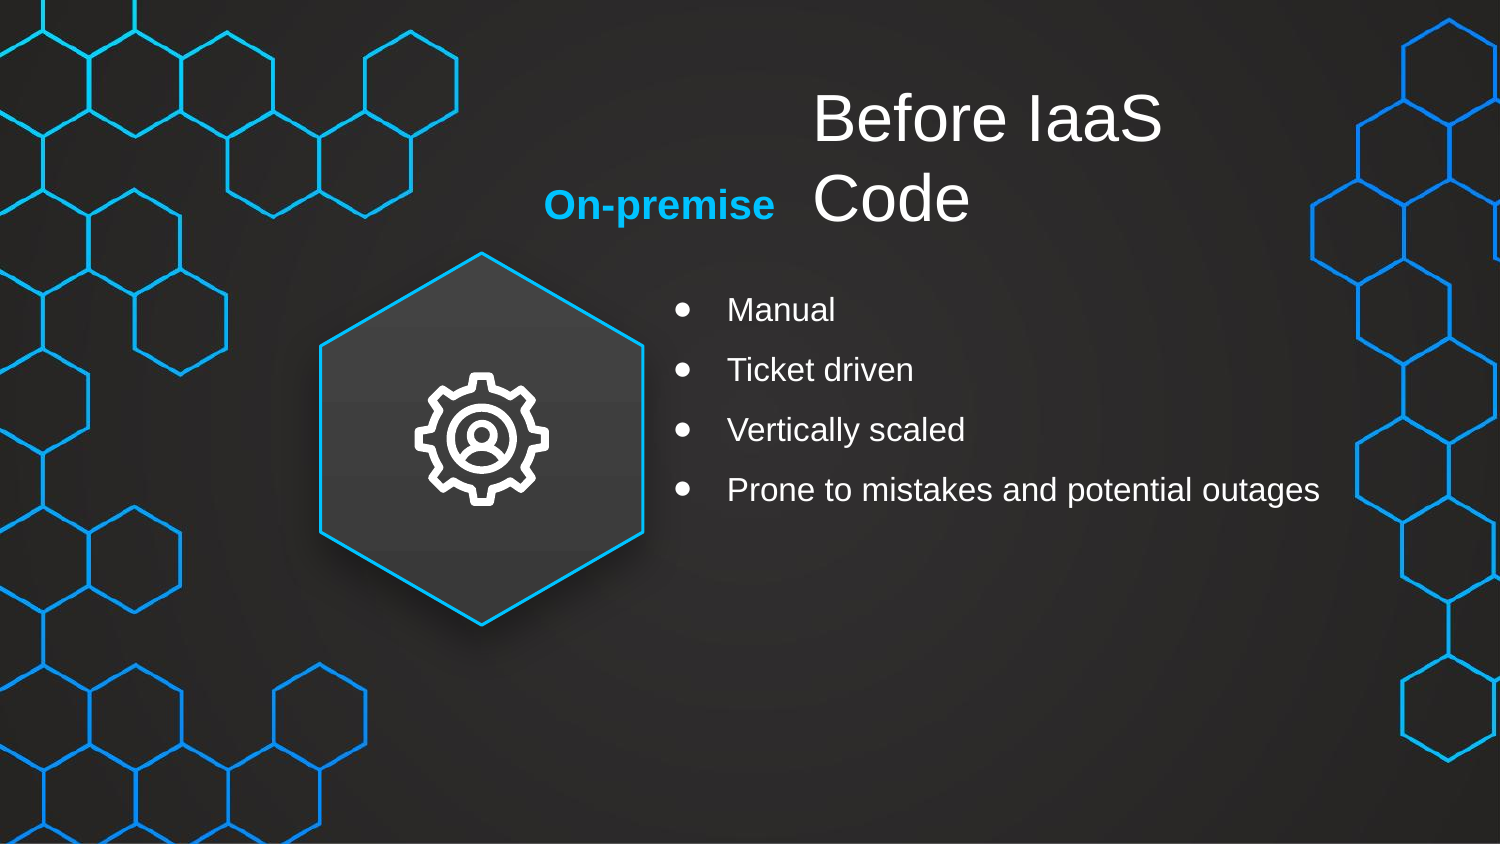

# Before IaaS Code
On-premise

Manual
Ticket driven
Vertically scaled
Prone to mistakes and potential outages